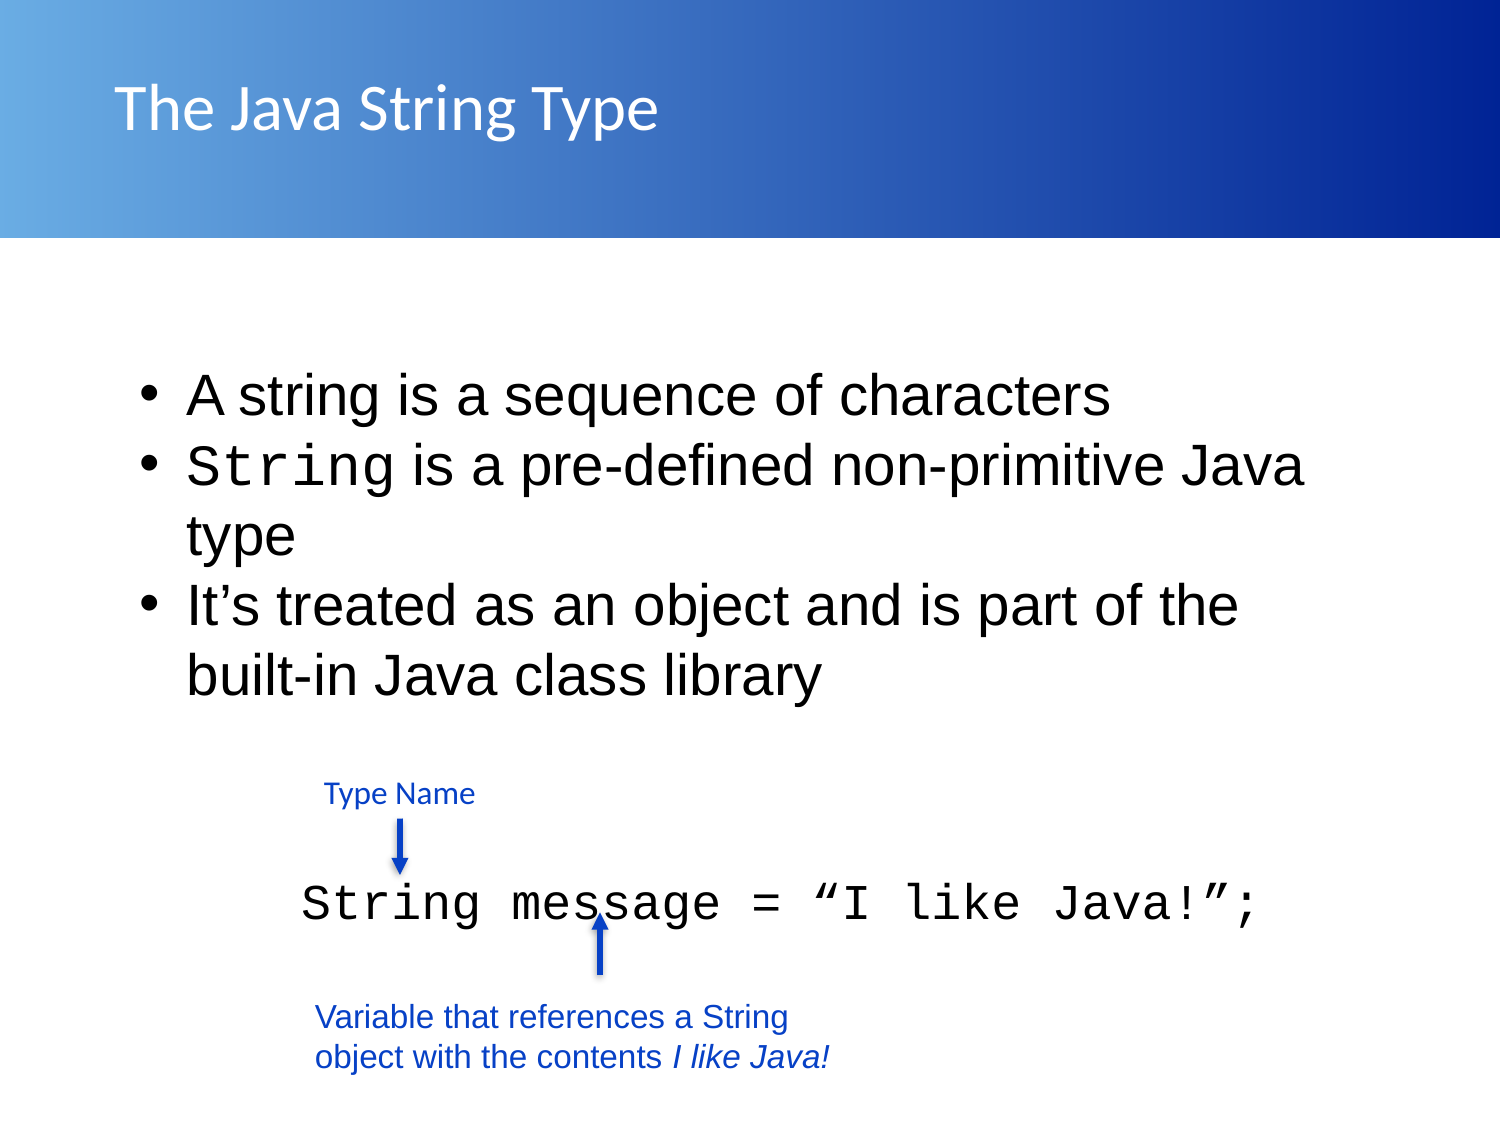

# The Java String Type

A string is a sequence of characters
String is a pre-defined non-primitive Java type
It’s treated as an object and is part of the built-in Java class library
Type Name
String message = “I like Java!”;
Variable that references a String object with the contents I like Java!